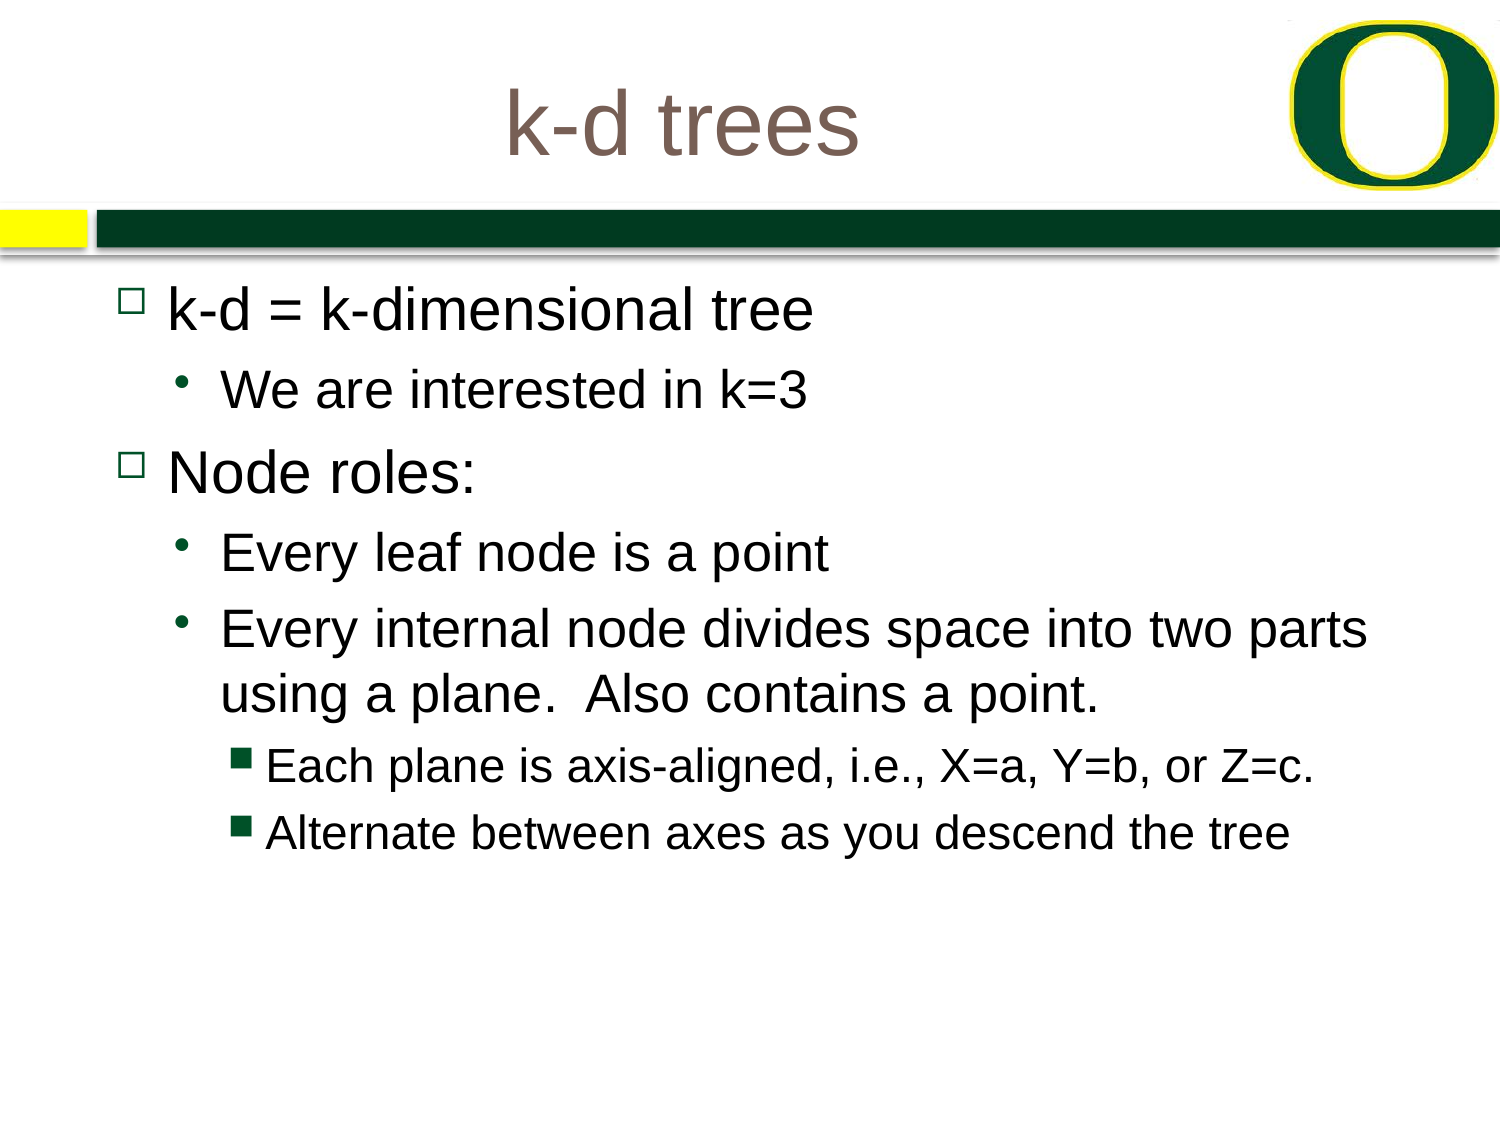

# k-d trees
k-d = k-dimensional tree
We are interested in k=3
Node roles:
Every leaf node is a point
Every internal node divides space into two parts using a plane.  Also contains a point.
Each plane is axis-aligned, i.e., X=a, Y=b, or Z=c.
Alternate between axes as you descend the tree